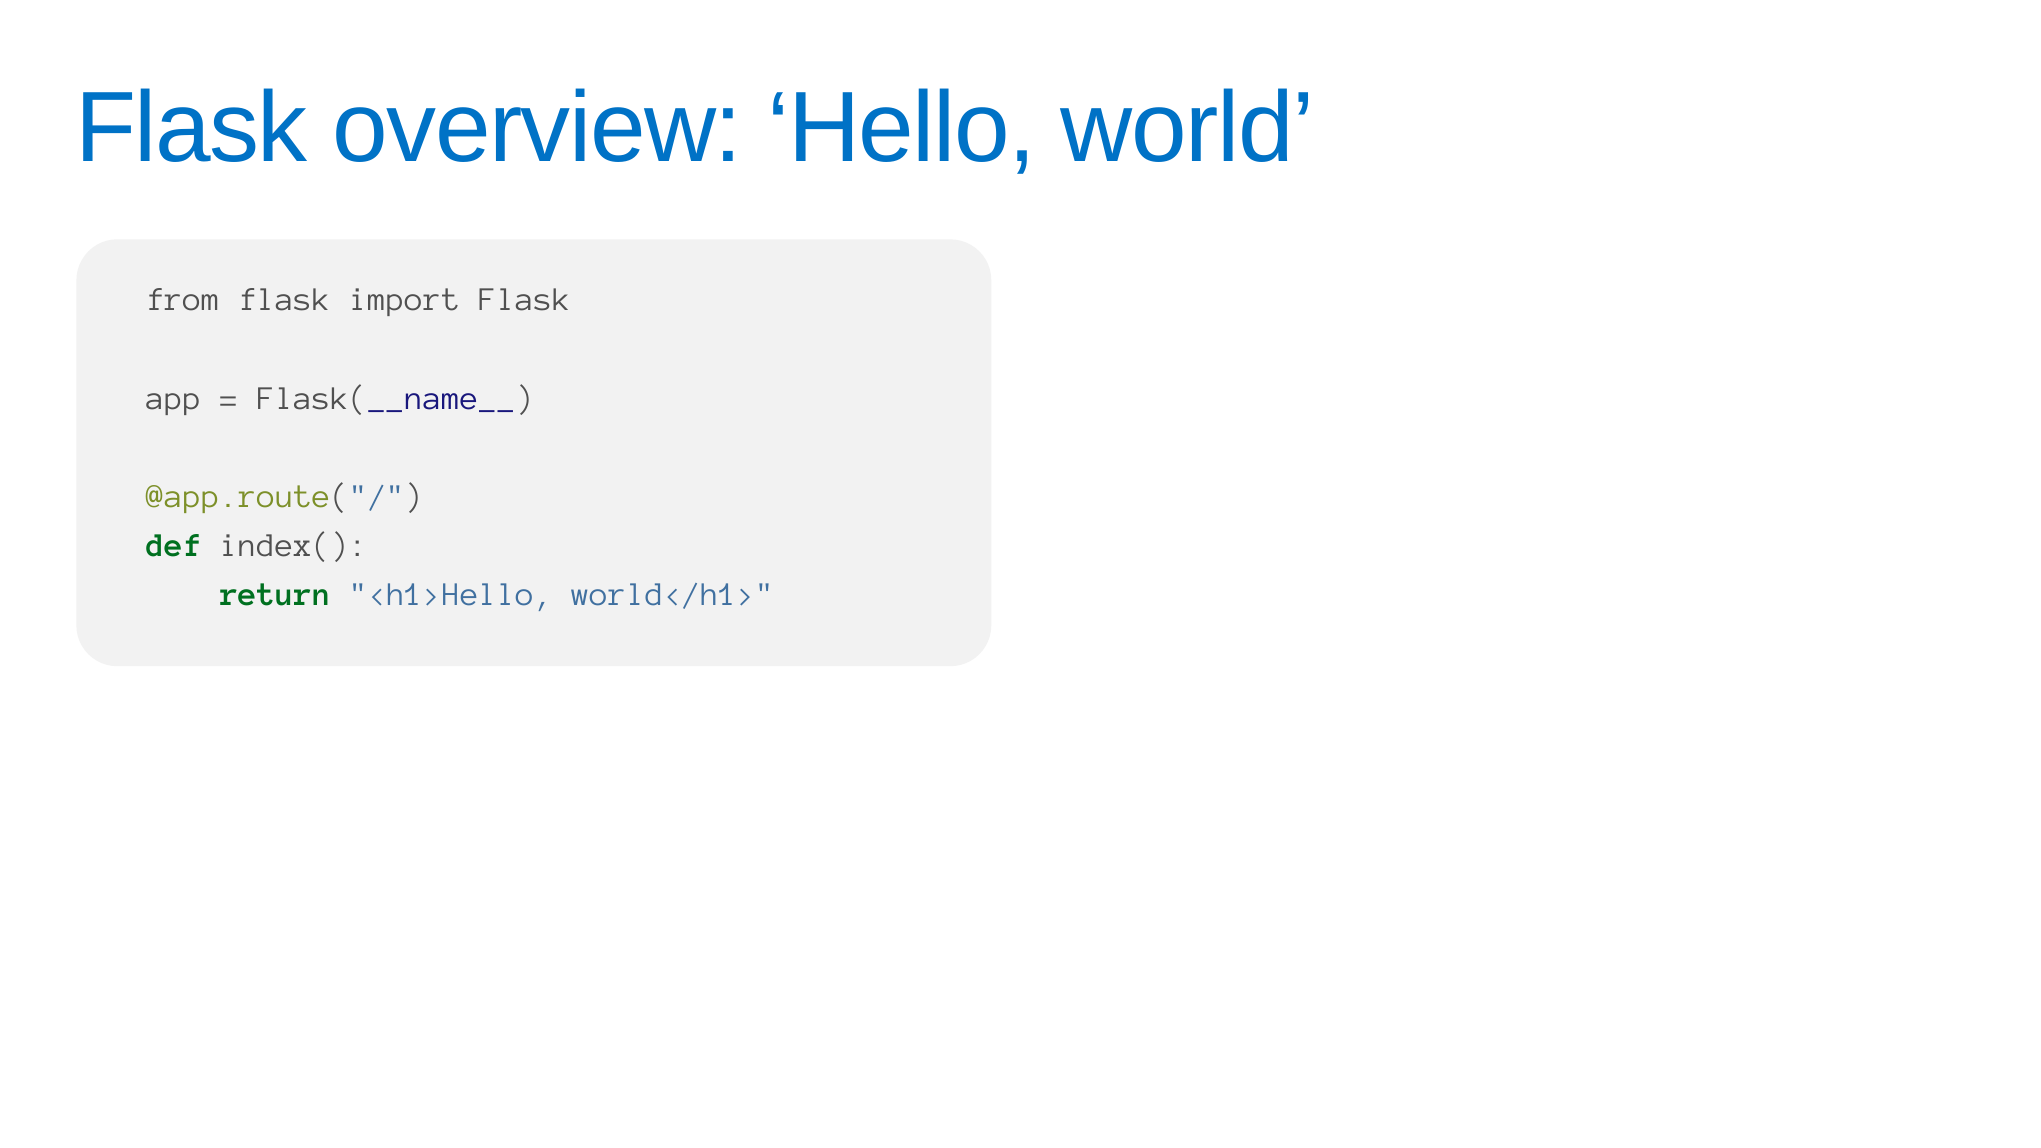

# Flask overview: ‘Hello, world’

from flask import Flask

app = Flask(__name__)

@app.route("/")
def index():
    return "<h1>Hello, world</h1>"